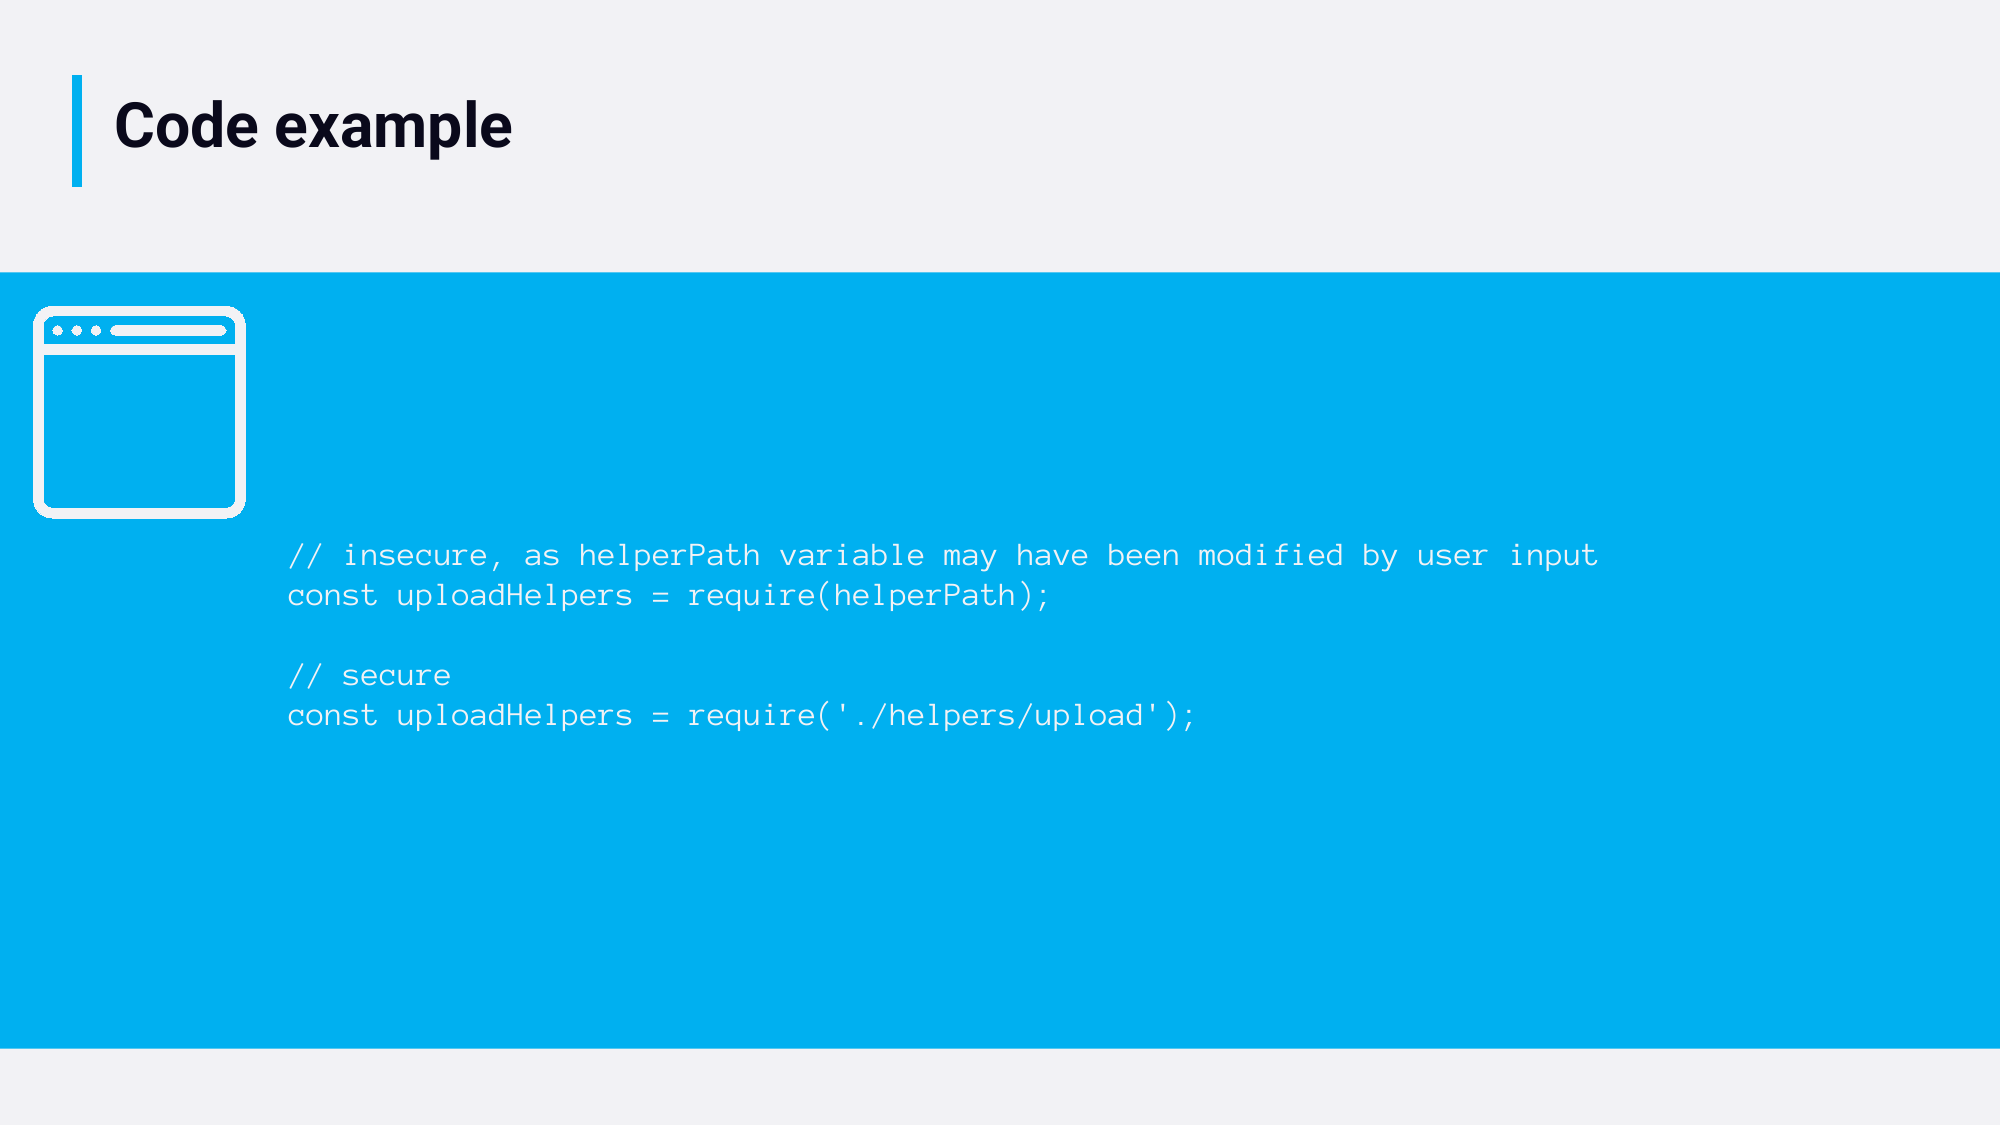

# Code example

// insecure, as helperPath variable may have been modified by user input
const uploadHelpers = require(helperPath);

// secure
const uploadHelpers = require('./helpers/upload');